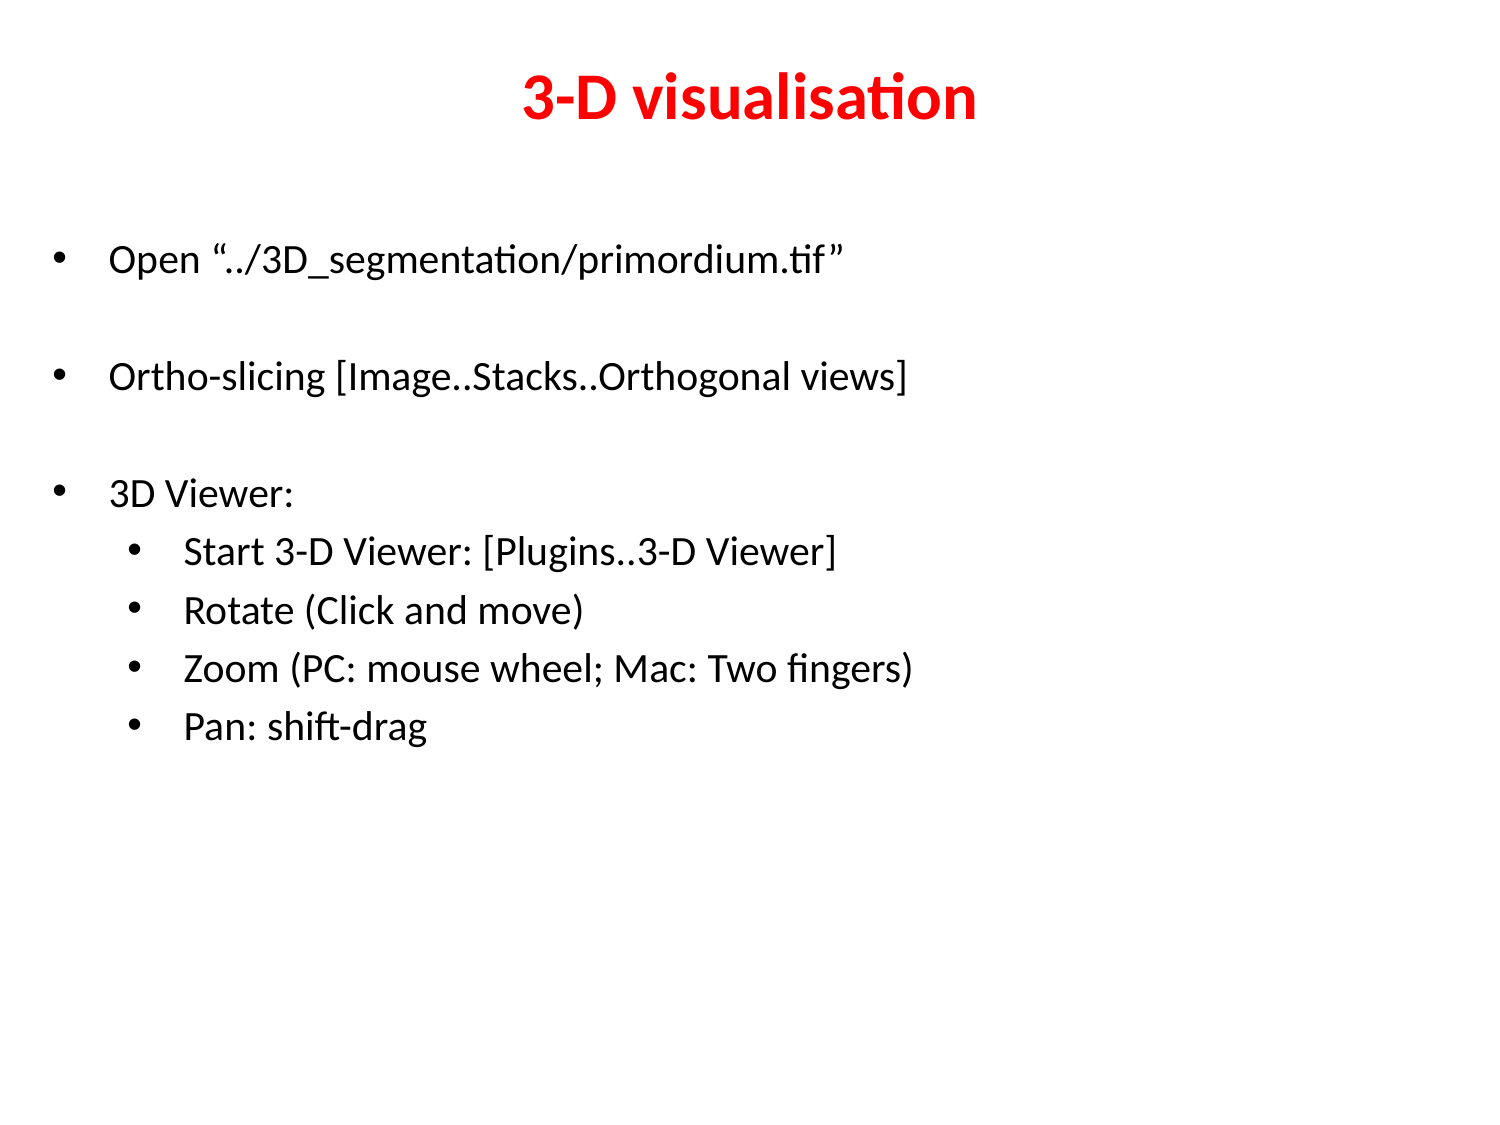

3-D visualisation
Open “../3D_segmentation/primordium.tif”

Ortho-slicing [Image..Stacks..Orthogonal views]

3D Viewer:
Start 3-D Viewer: [Plugins..3-D Viewer]
Rotate (Click and move)
Zoom (PC: mouse wheel; Mac: Two fingers)
Pan: shift-drag